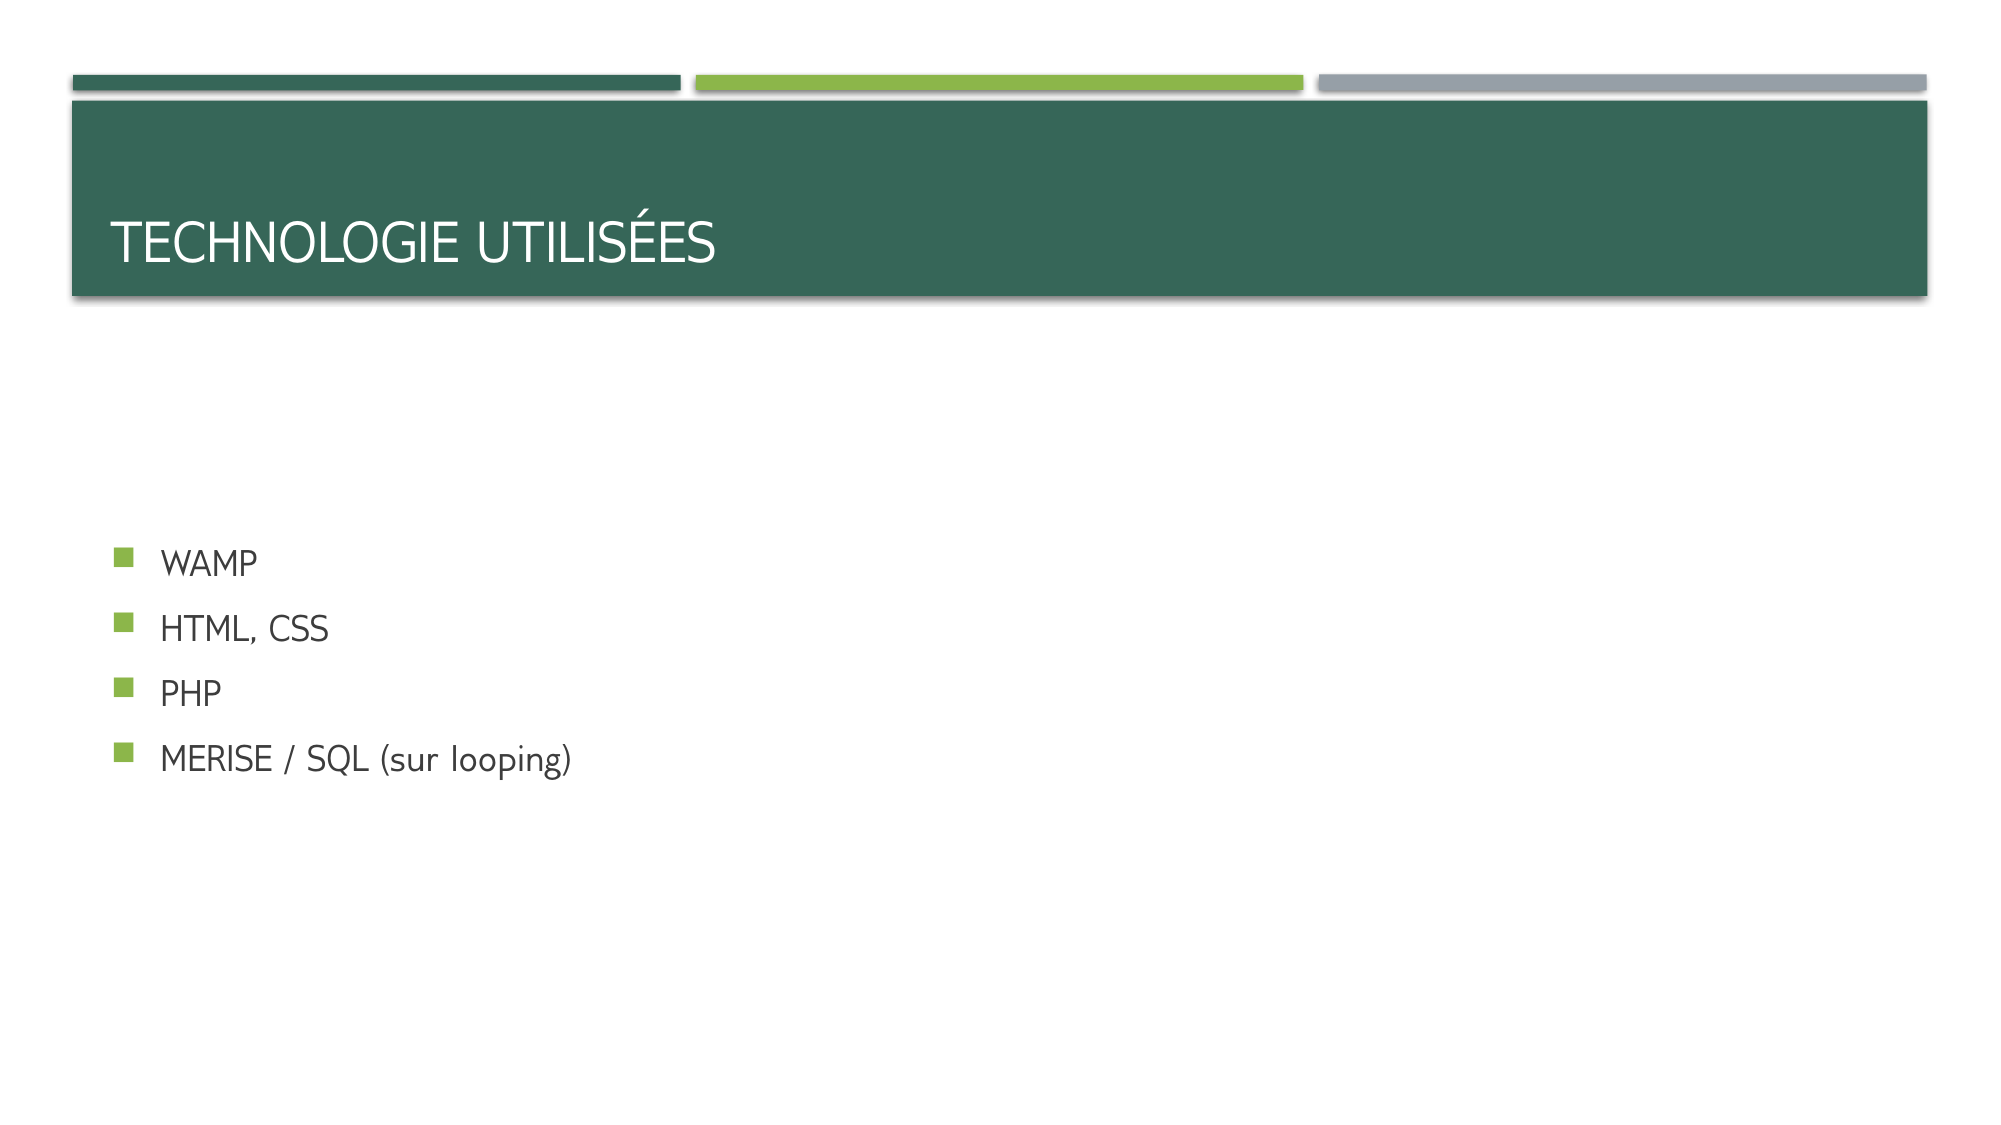

# Technologie utilisées
WAMP
HTML, CSS
PHP
MERISE / SQL (sur looping)